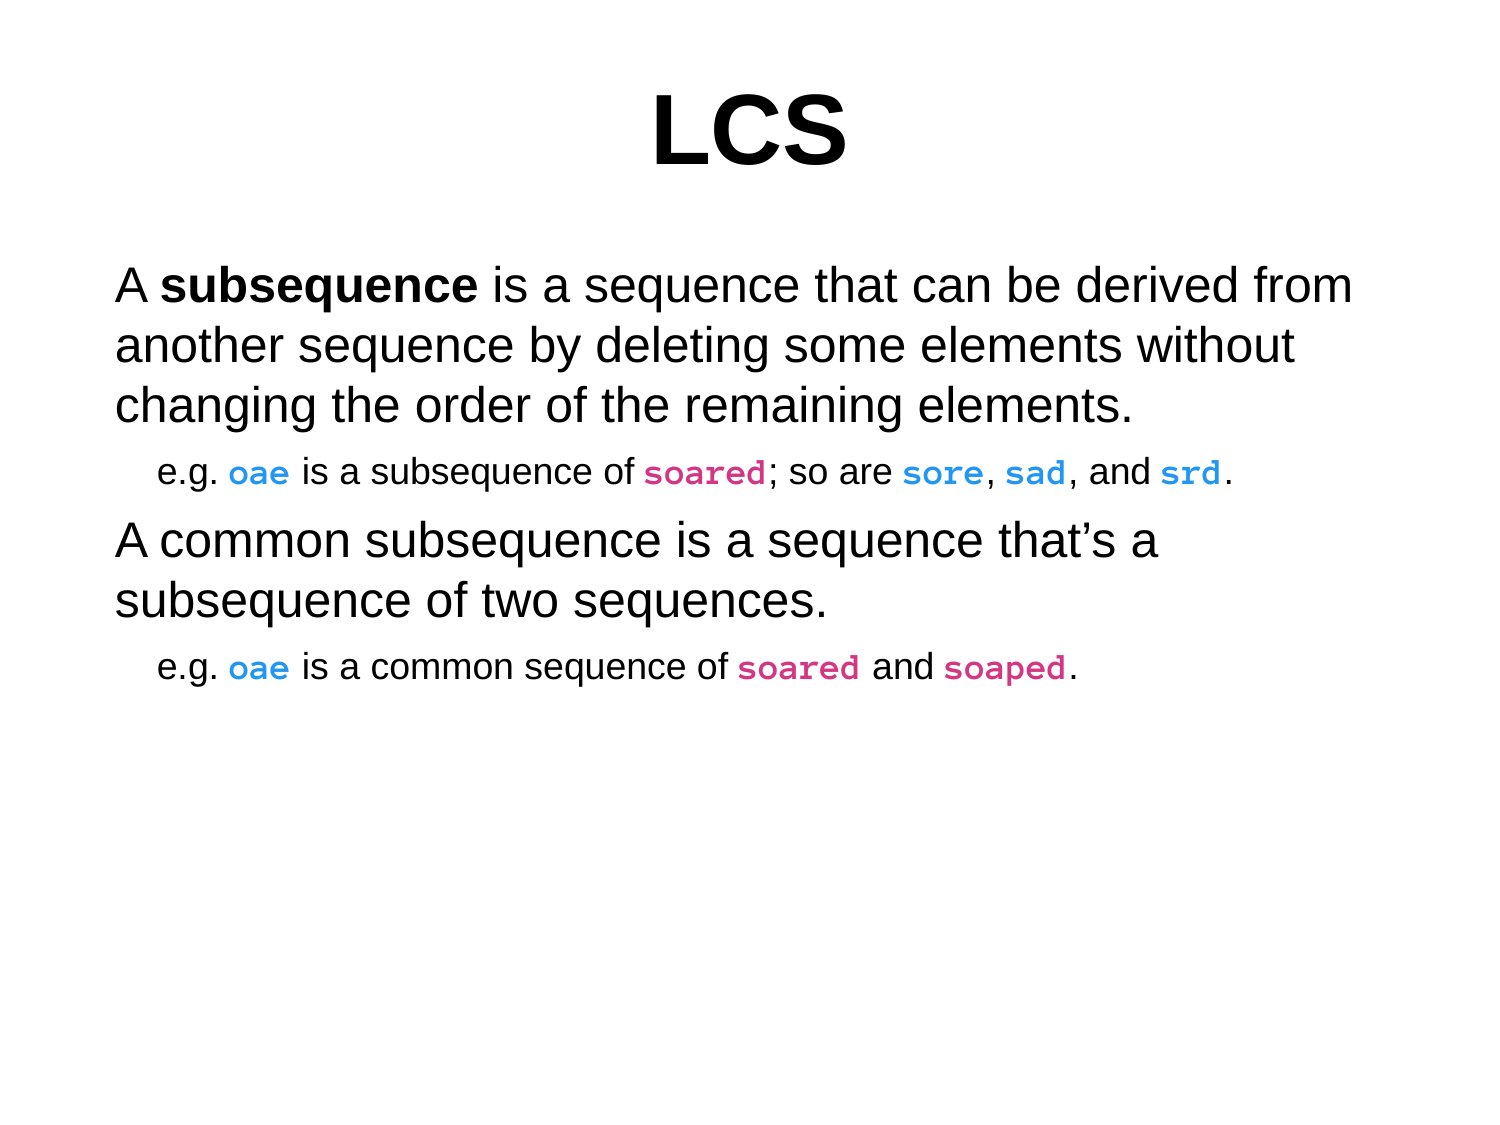

LCS
A subsequence is a sequence that can be derived from another sequence by deleting some elements without changing the order of the remaining elements.

    e.g. oae is a subsequence of soared; so are sore, sad, and srd.

A common subsequence is a sequence that’s a subsequence of two sequences.

    e.g. oae is a common sequence of soared and soaped.